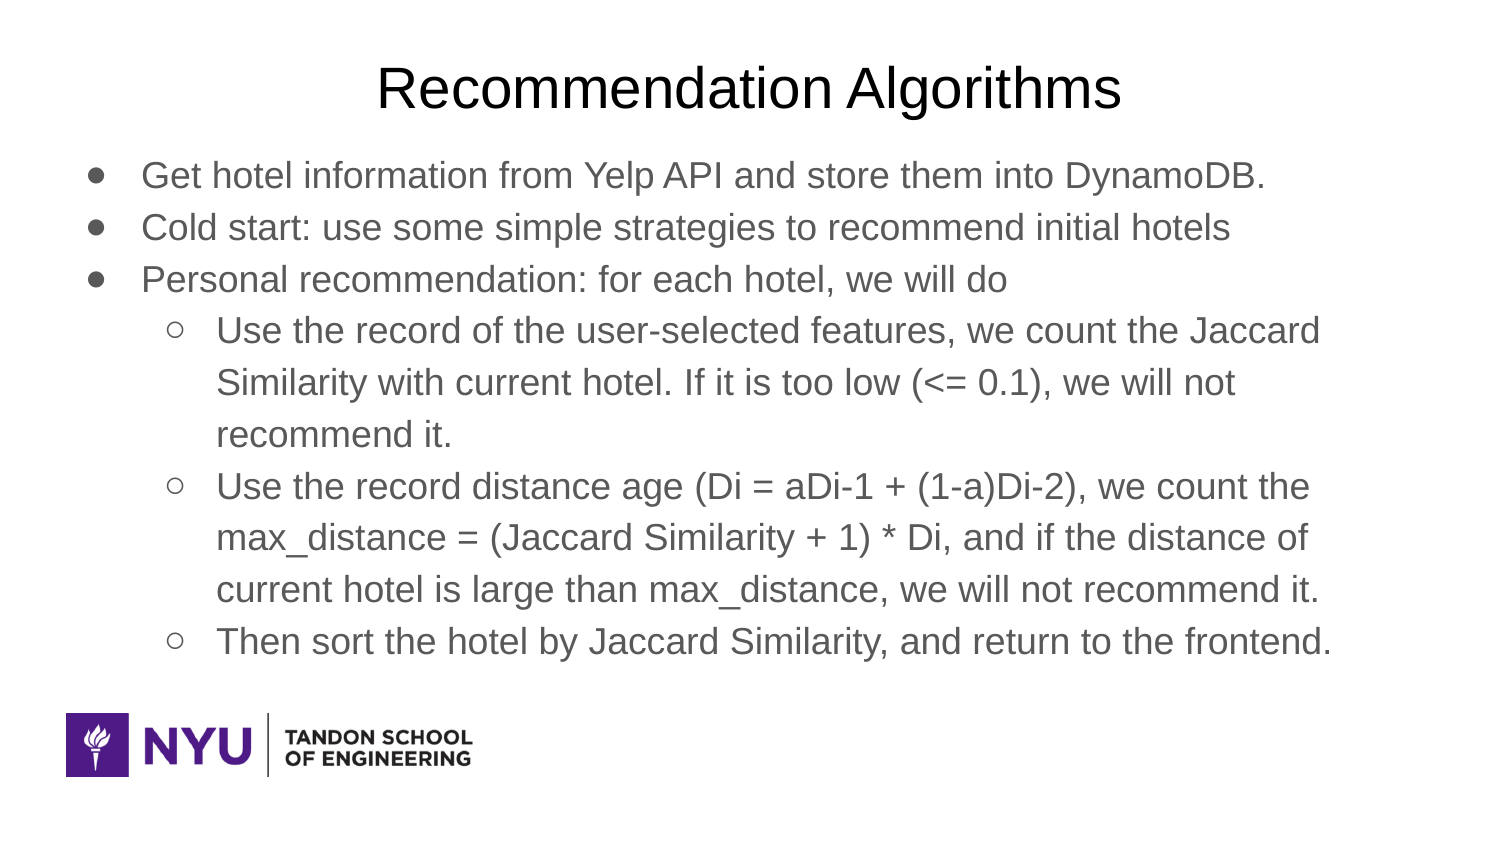

# Recommendation Algorithms
Get hotel information from Yelp API and store them into DynamoDB.
Cold start: use some simple strategies to recommend initial hotels
Personal recommendation: for each hotel, we will do
Use the record of the user-selected features, we count the Jaccard Similarity with current hotel. If it is too low (<= 0.1), we will not recommend it.
Use the record distance age (Di = aDi-1 + (1-a)Di-2), we count the max_distance = (Jaccard Similarity + 1) * Di, and if the distance of current hotel is large than max_distance, we will not recommend it.
Then sort the hotel by Jaccard Similarity, and return to the frontend.